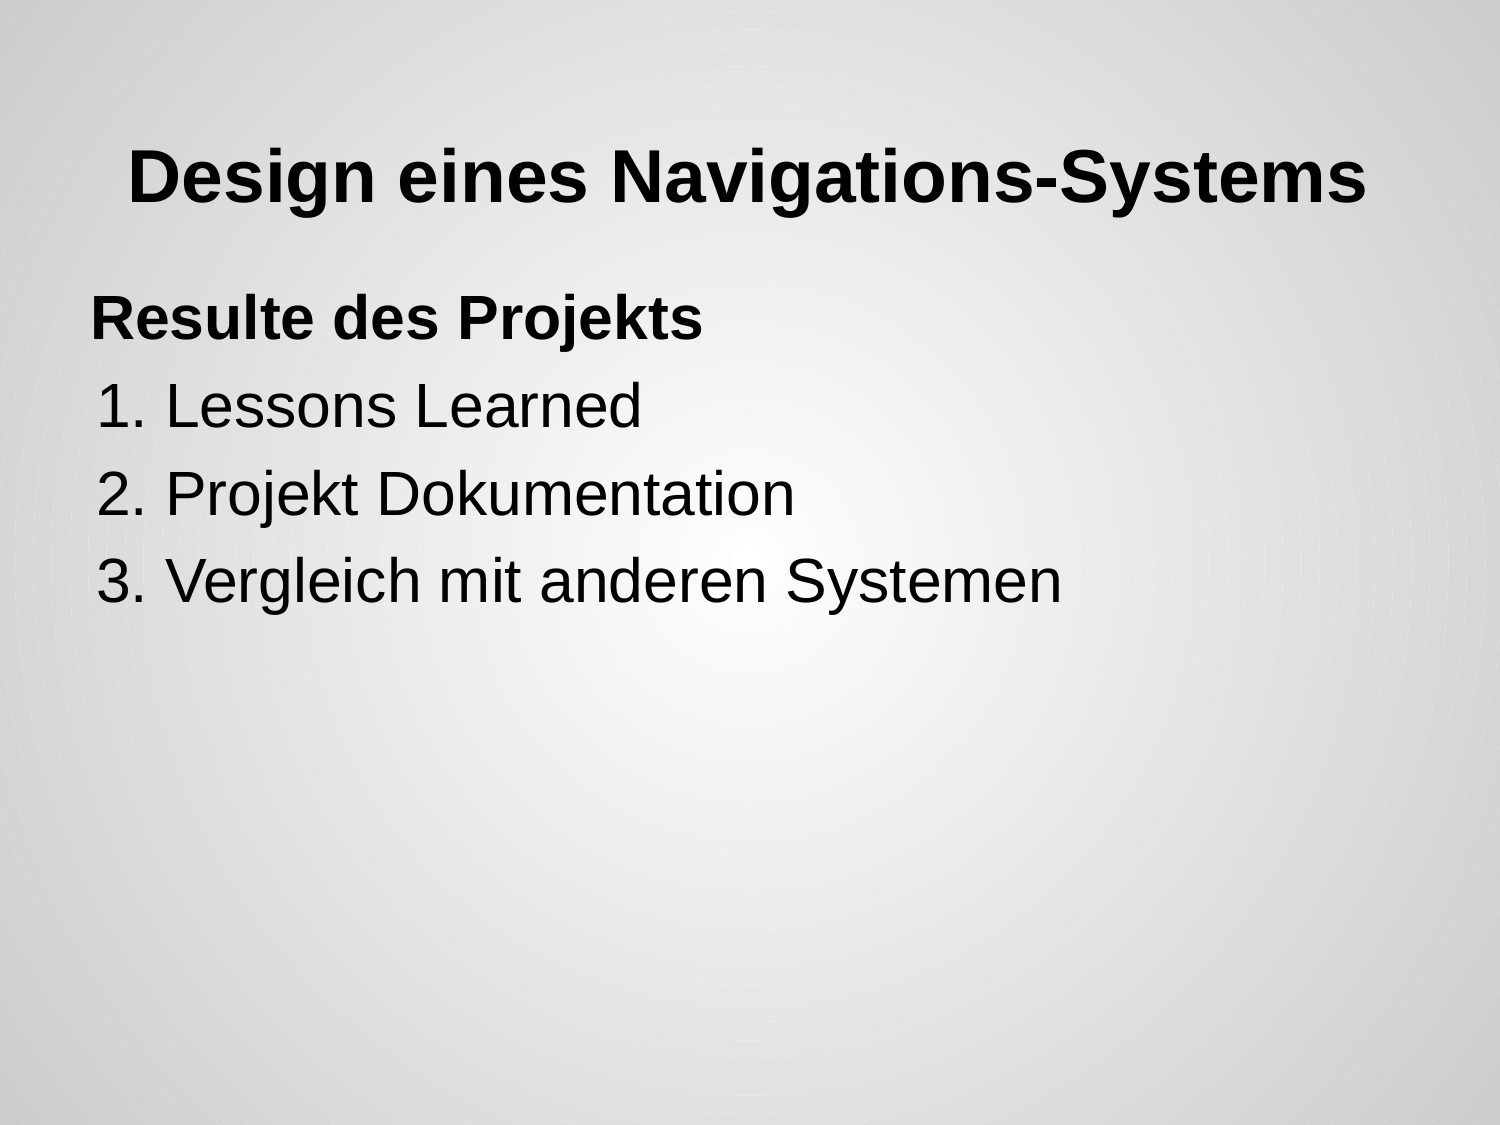

# Design eines Navigations-Systems
Resulte des Projekts
Lessons Learned
Projekt Dokumentation
Vergleich mit anderen Systemen